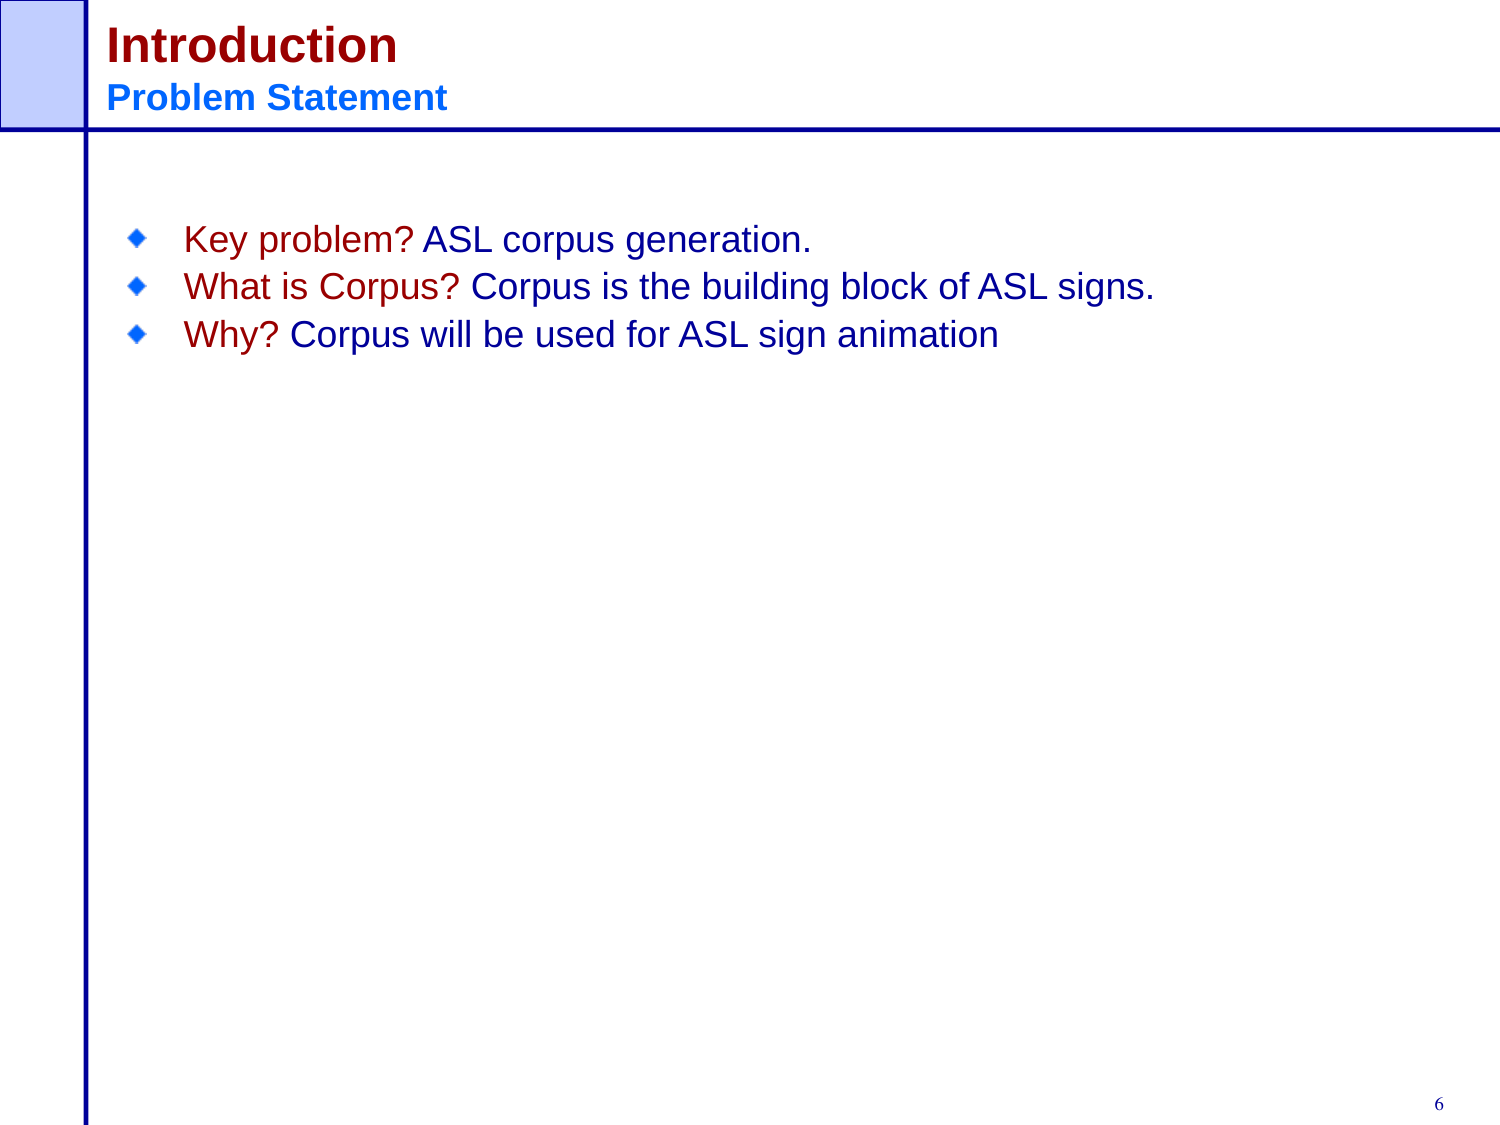

# Introduction Problem Statement
Key problem? ASL corpus generation.
What is Corpus? Corpus is the building block of ASL signs.
Why? Corpus will be used for ASL sign animation